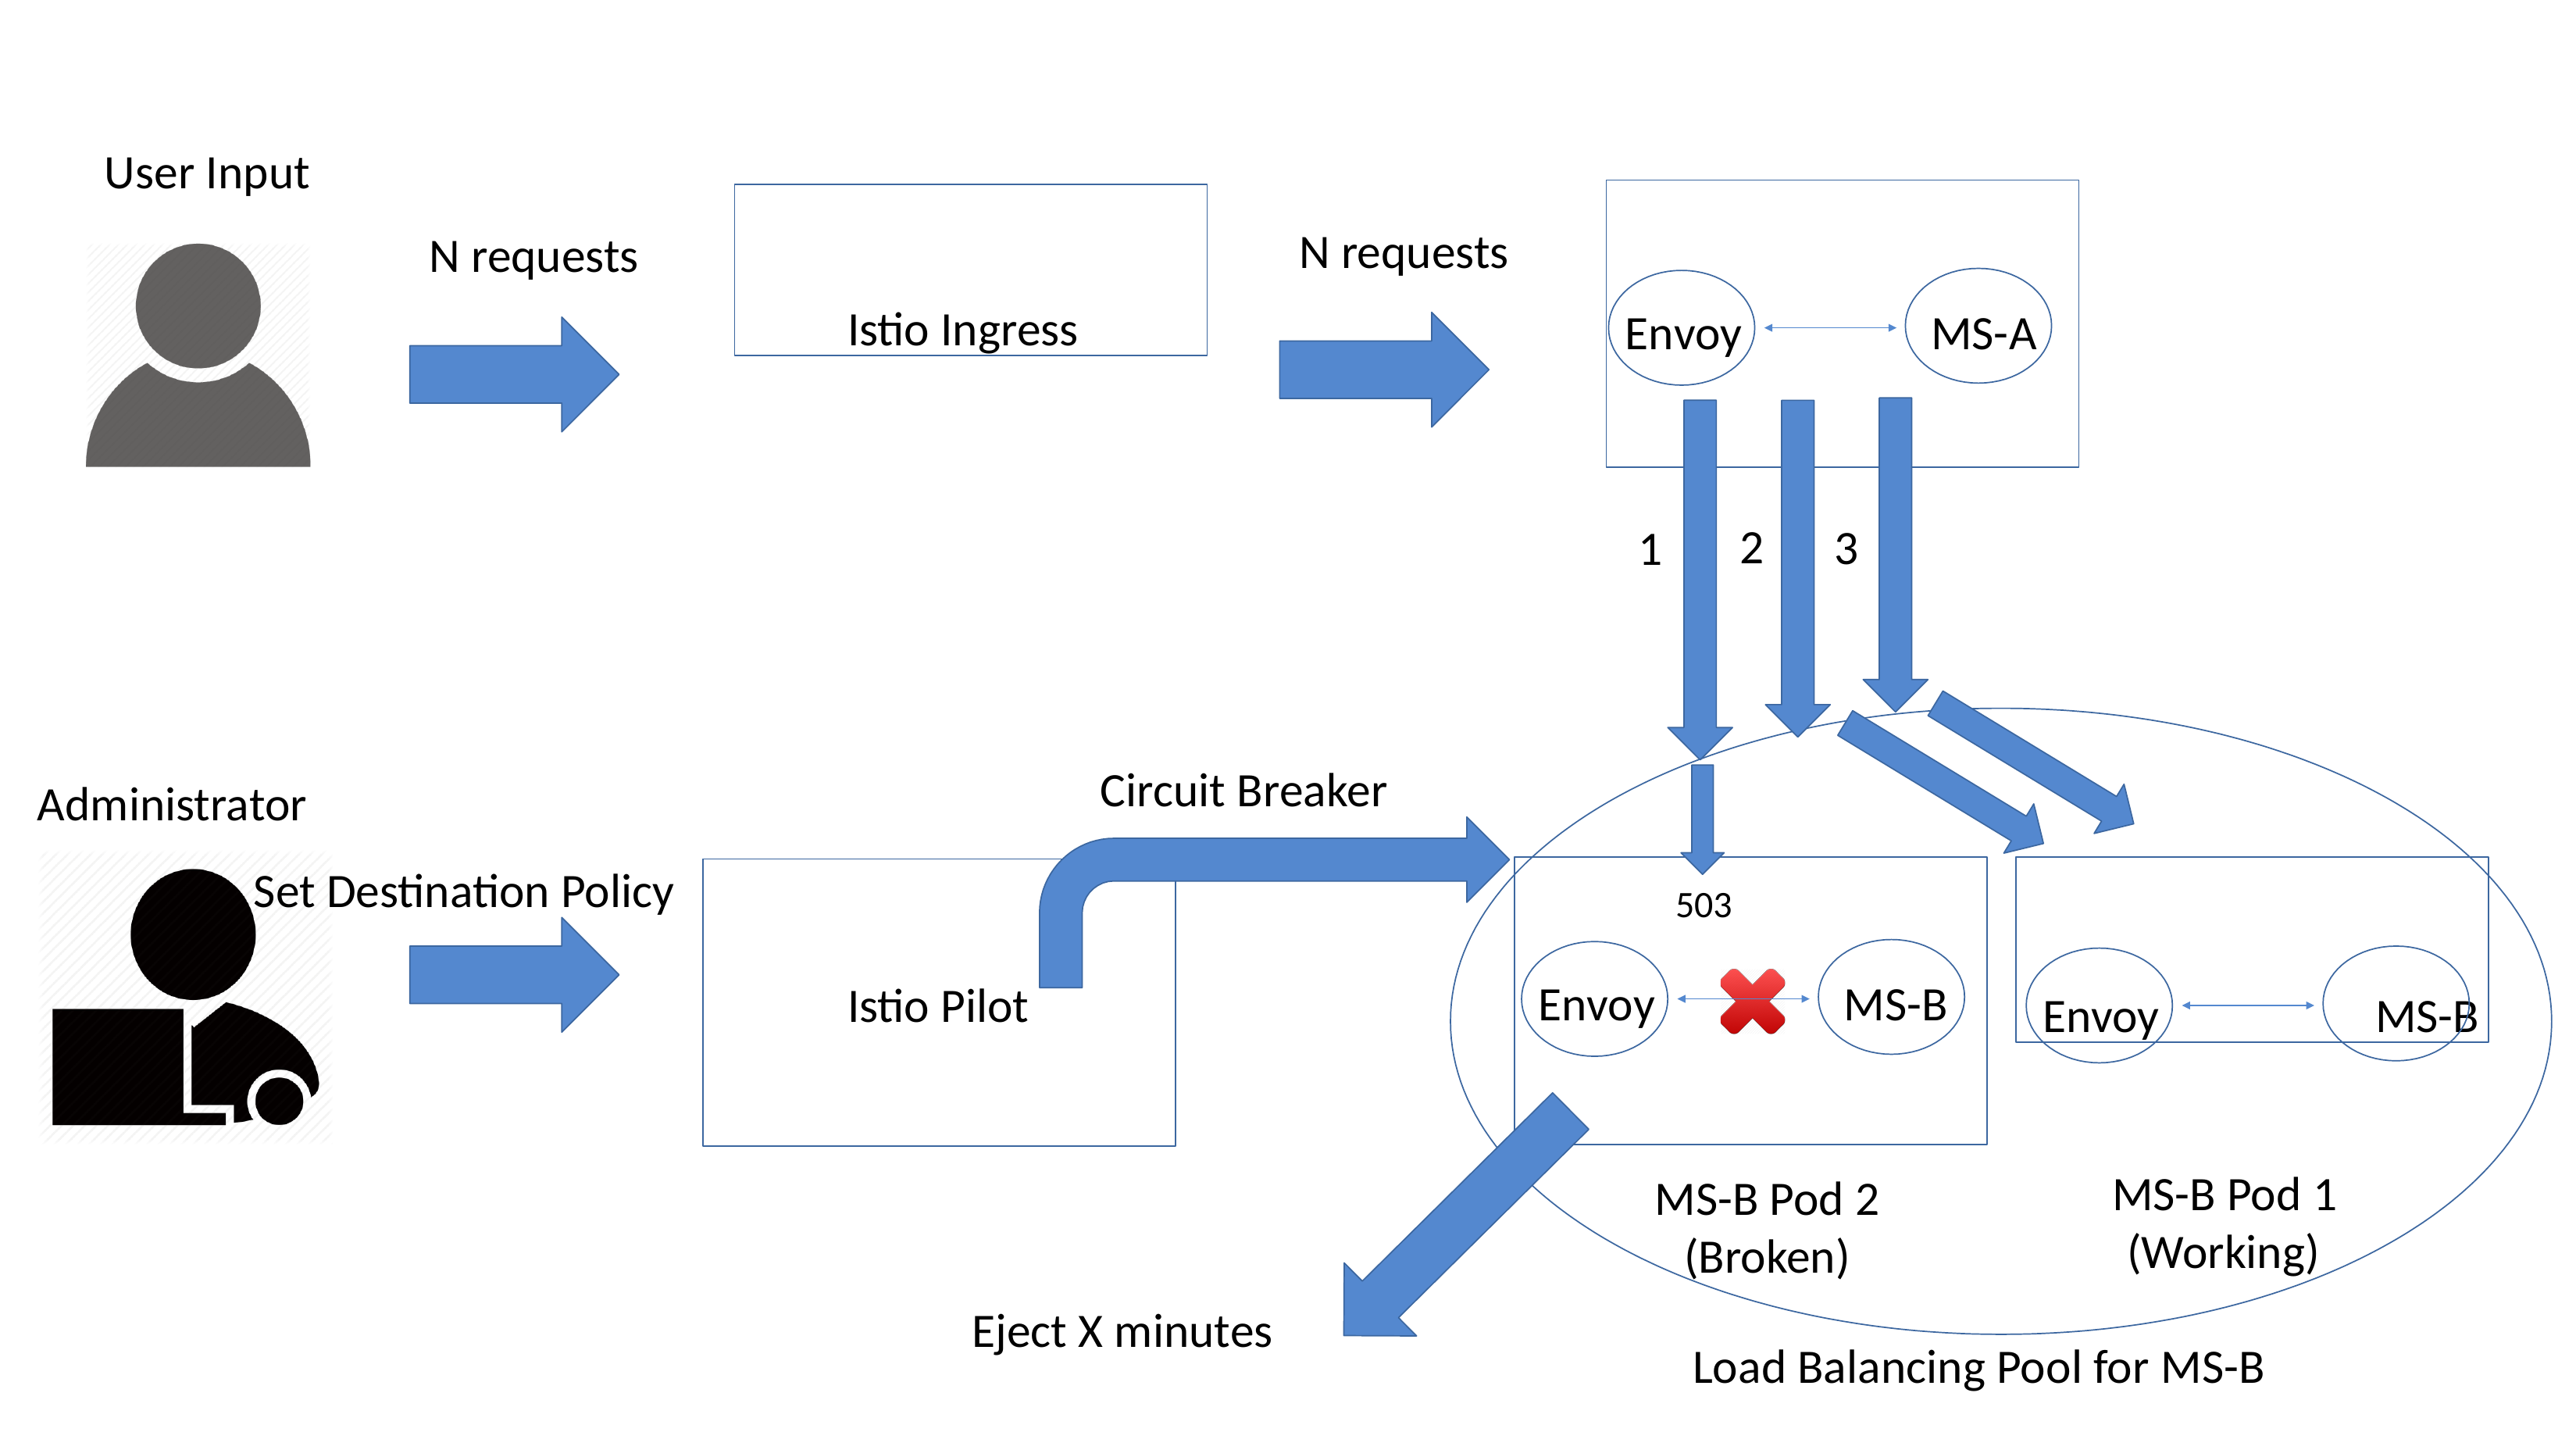

# User Input

Istio Ingress
N requests
N requests

Envoy
MS-A

2
3
1

Administrator
Set Destination Policy
Circuit Breaker

Envoy	MS-B

503

Envoy
MS-B
Istio Pilot
MS-B Pod 1
(Working)
MS-B Pod 2
(Broken)
Eject X minutes
Load Balancing Pool for MS-B